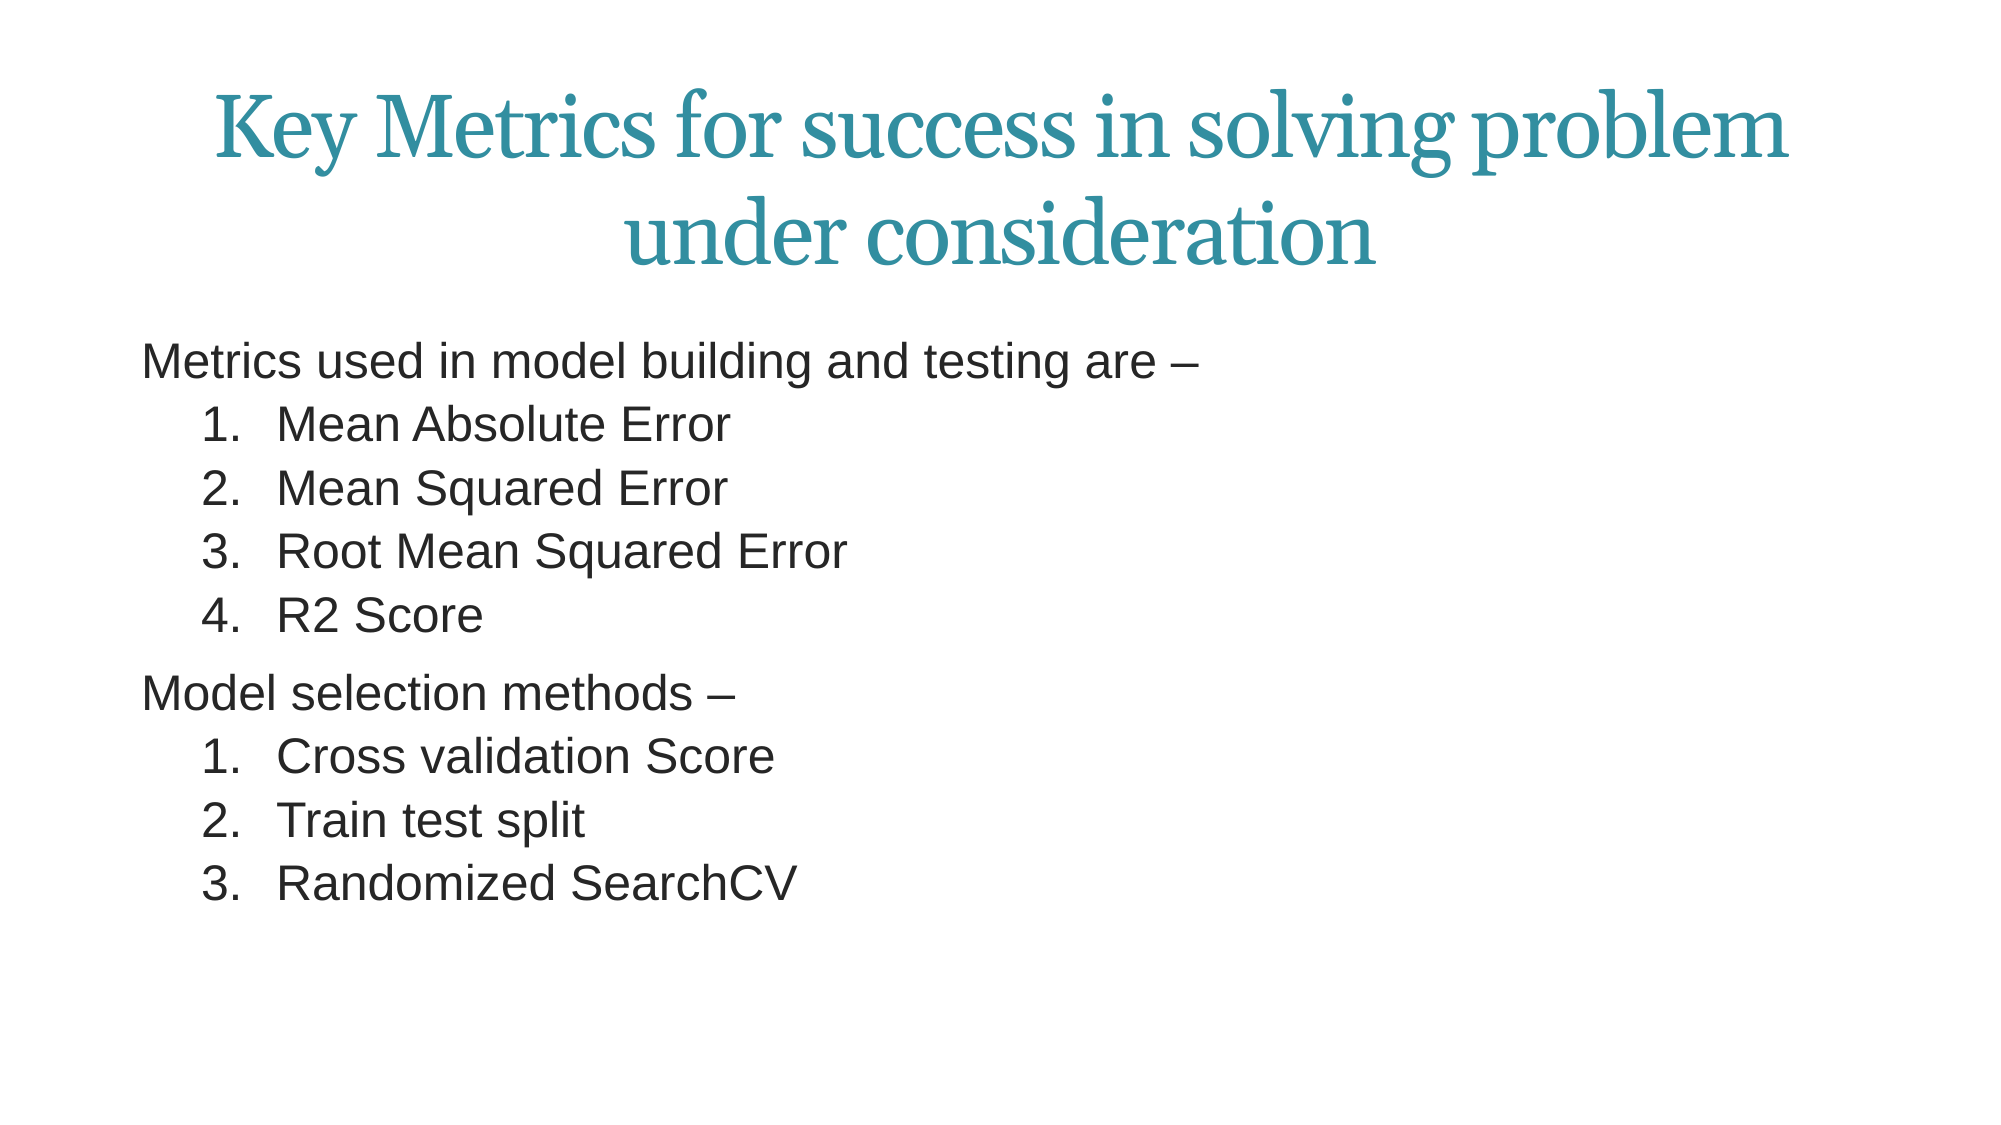

# Key Metrics for success in solving problem under consideration
Metrics used in model building and testing are –
Mean Absolute Error
Mean Squared Error
Root Mean Squared Error
R2 Score
Model selection methods –
Cross validation Score
Train test split
Randomized SearchCV